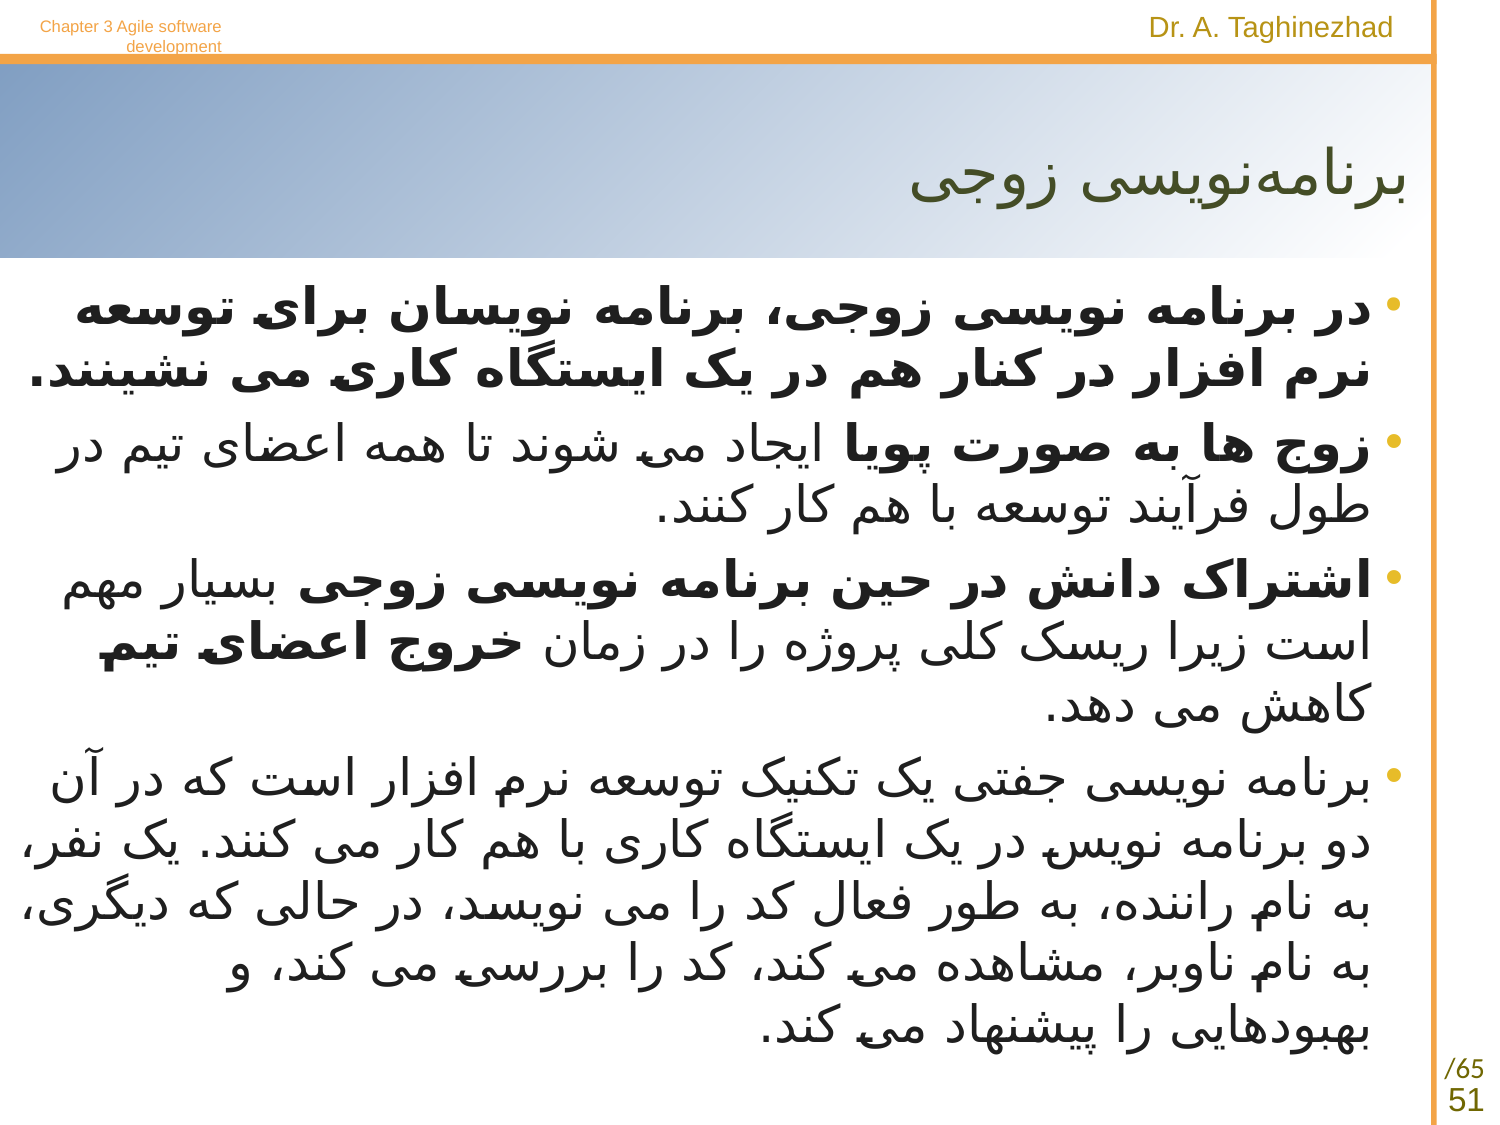

Chapter 3 Agile software development
# برنامه‌نویسی زوجی
در برنامه نویسی زوجی، برنامه نویسان برای توسعه نرم افزار در کنار هم در یک ایستگاه کاری می نشینند.
زوج ها به صورت پویا ایجاد می شوند تا همه اعضای تیم در طول فرآیند توسعه با هم کار کنند.
اشتراک دانش در حین برنامه نویسی زوجی بسیار مهم است زیرا ریسک کلی پروژه را در زمان خروج اعضای تیم کاهش می دهد.
برنامه نویسی جفتی یک تکنیک توسعه نرم افزار است که در آن دو برنامه نویس در یک ایستگاه کاری با هم کار می کنند. یک نفر، به نام راننده، به طور فعال کد را می نویسد، در حالی که دیگری، به نام ناوبر، مشاهده می کند، کد را بررسی می کند، و بهبودهایی را پیشنهاد می کند.
51